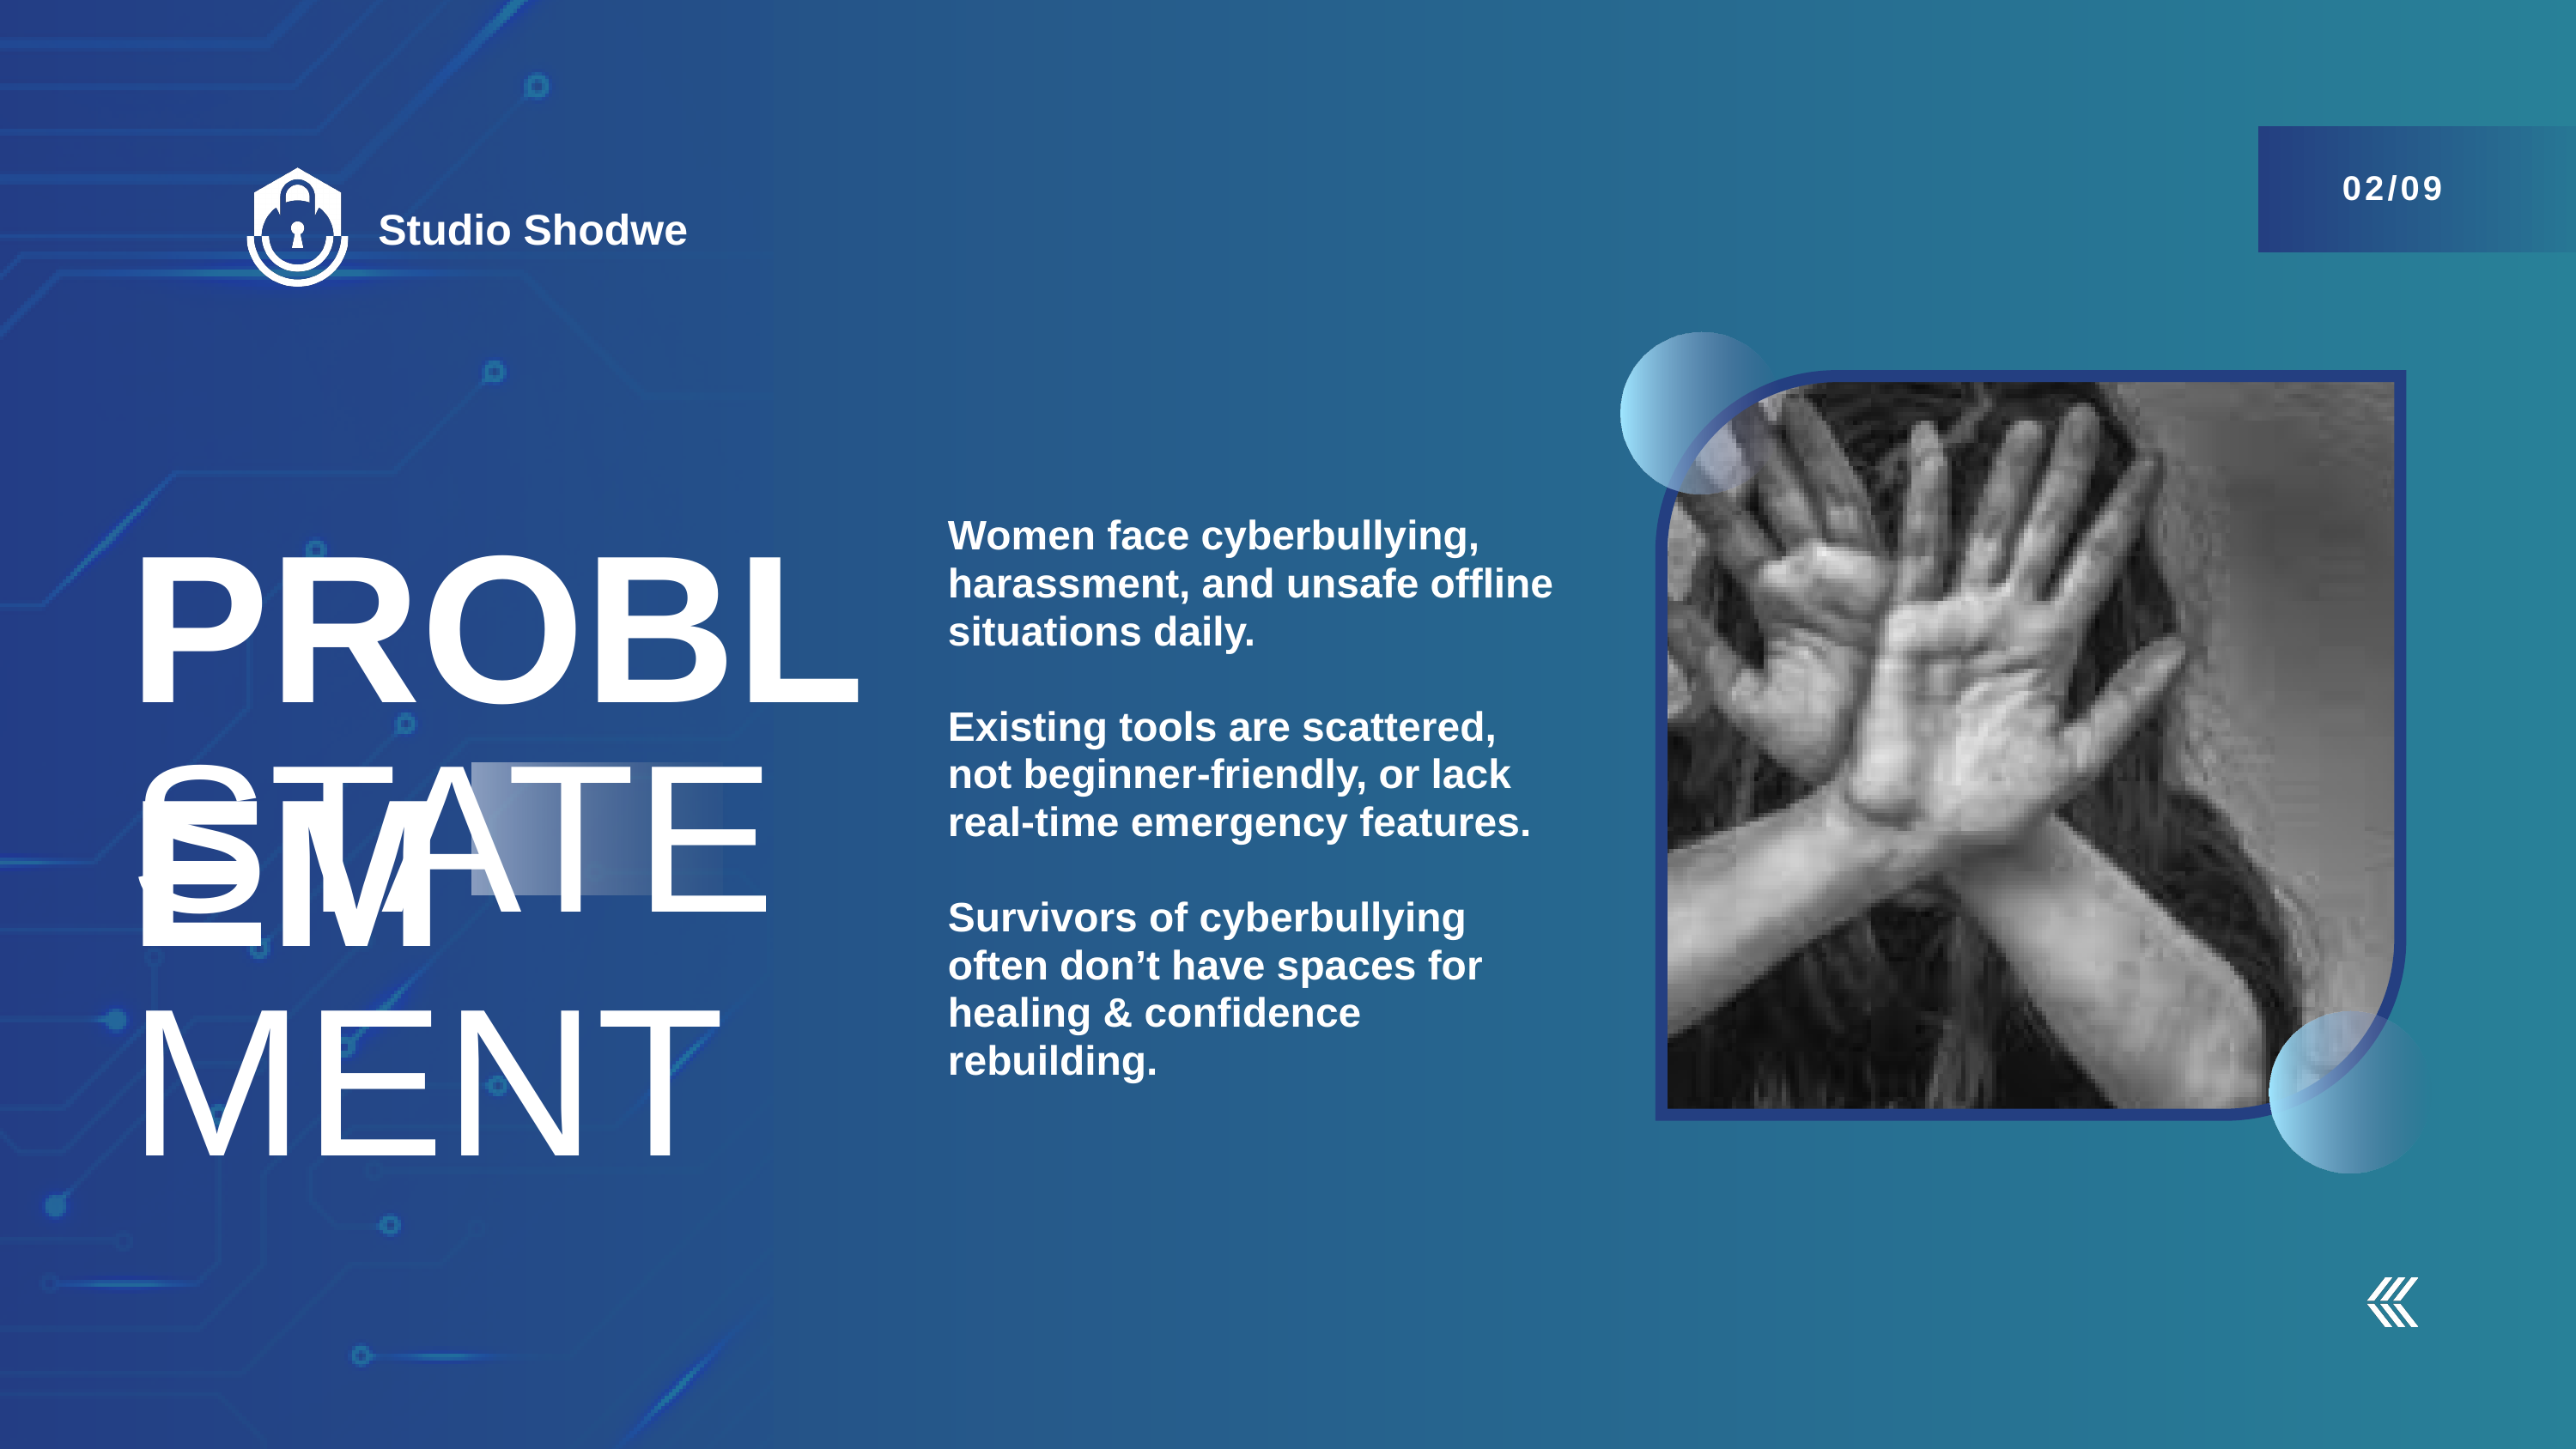

02/09
Studio Shodwe

Women face cyberbullying, harassment, and unsafe offline situations daily.

Existing tools are scattered, not beginner-friendly, or lack real-time emergency features.

Survivors of cyberbullying often don’t have spaces for healing & confidence rebuilding.

PROBLEM
STATEMENT